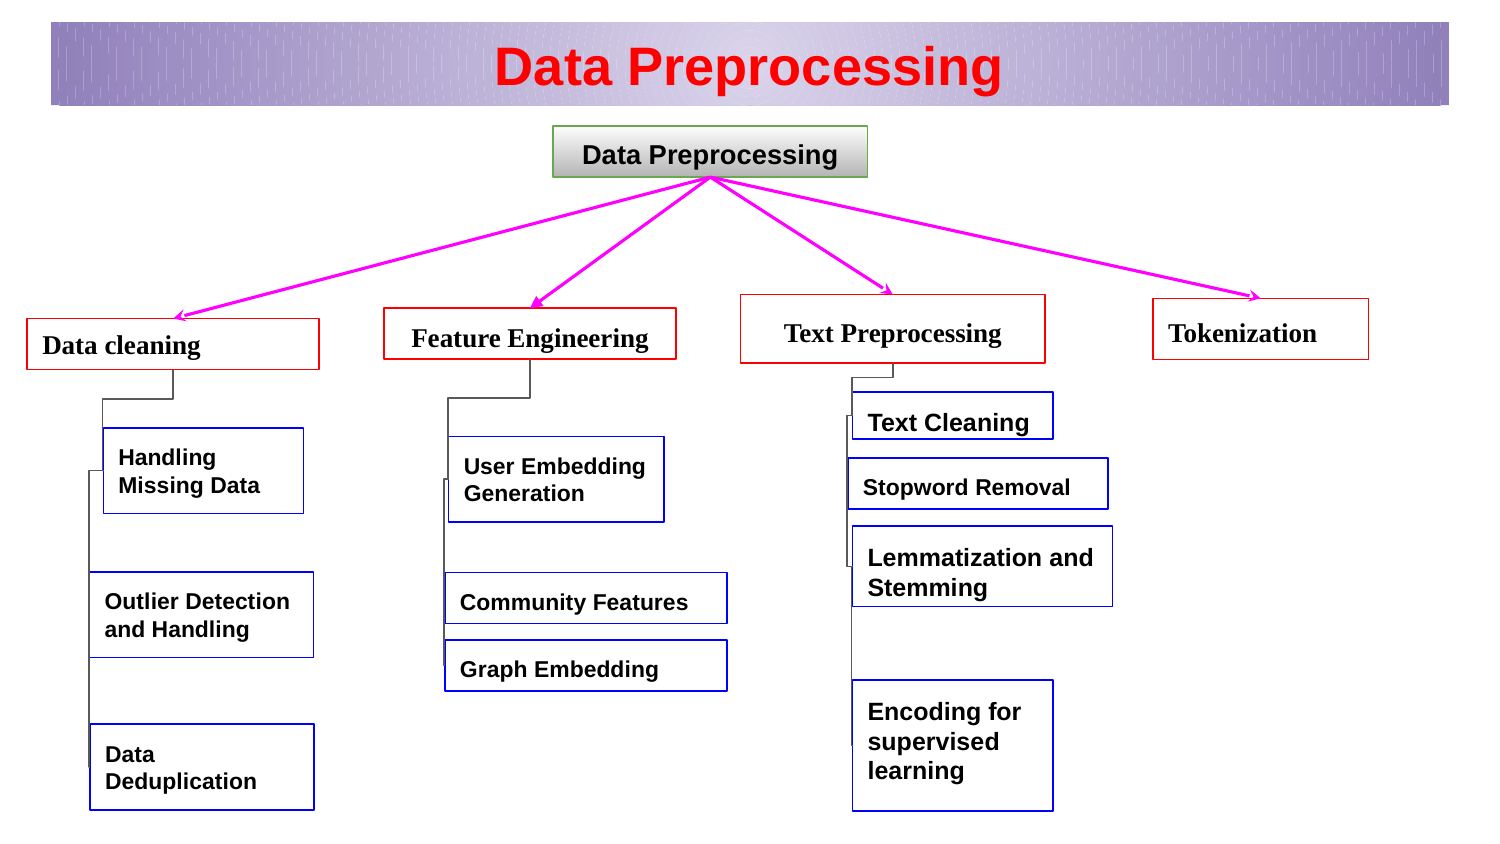

# Data Preprocessing
Data Preprocessing
Text Preprocessing
Tokenization
Feature Engineering
Data cleaning
Text Cleaning
Handling Missing Data
User Embedding Generation
Stopword Removal
Lemmatization and Stemming
Outlier Detection and Handling
Community Features
Graph Embedding
Encoding for supervised learning
Data Deduplication